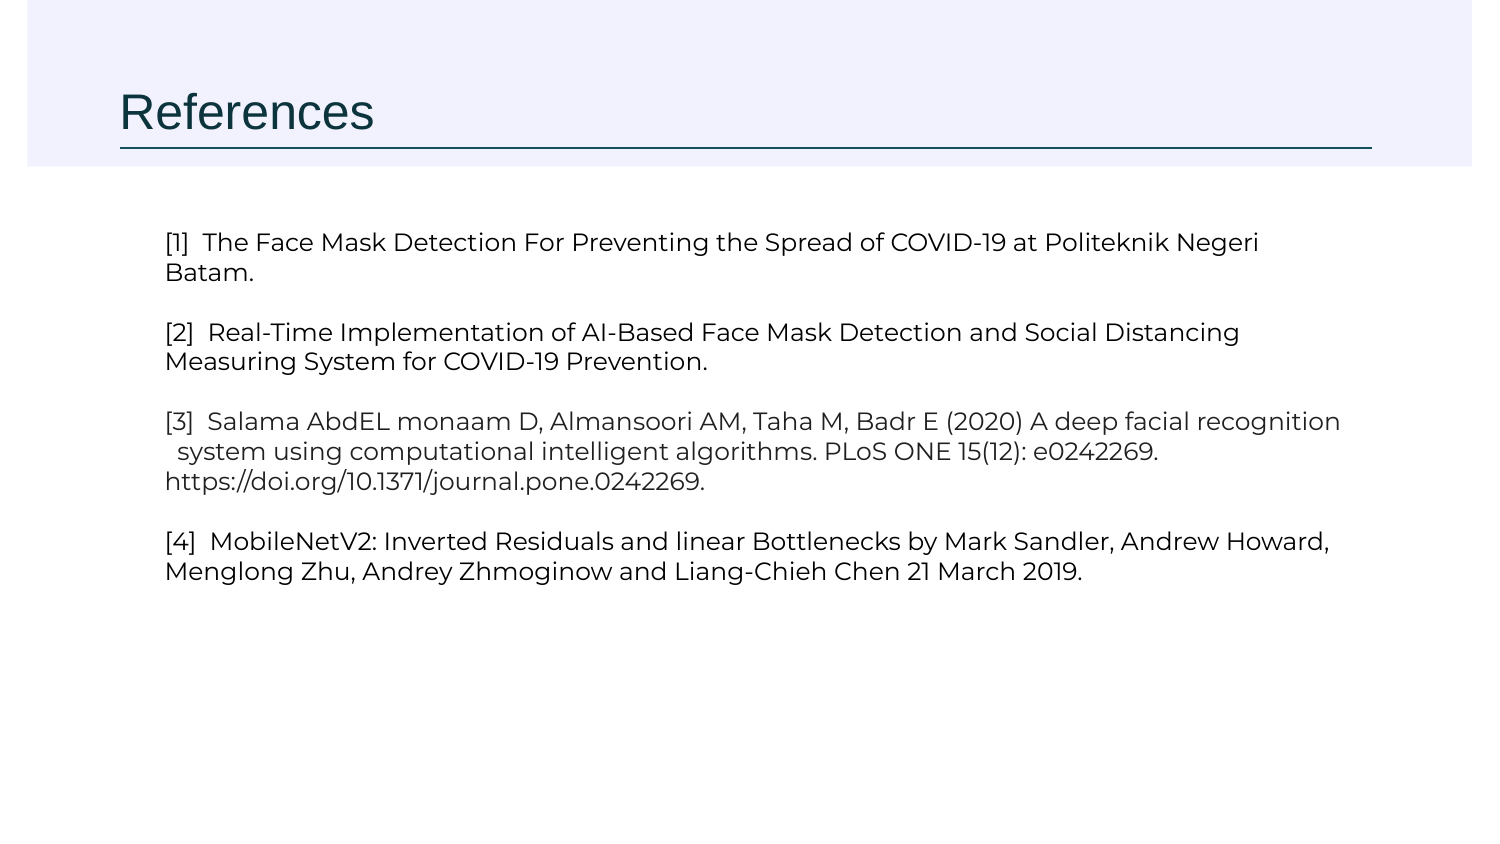

References

[1]  The Face Mask Detection For Preventing the Spread of COVID-19 at Politeknik Negeri Batam.

[2]  Real-Time Implementation of AI-Based Face Mask Detection and Social Distancing Measuring System for COVID-19 Prevention.

[3]  Salama AbdEL monaam D, Almansoori AM, Taha M, Badr E (2020) A deep facial recognition     system using computational intelligent algorithms. PLoS ONE 15(12): e0242269. https://doi.org/10.1371/journal.pone.0242269.

[4]  MobileNetV2: Inverted Residuals and linear Bottlenecks by Mark Sandler, Andrew Howard, Menglong Zhu, Andrey Zhmoginow and Liang-Chieh Chen 21 March 2019.